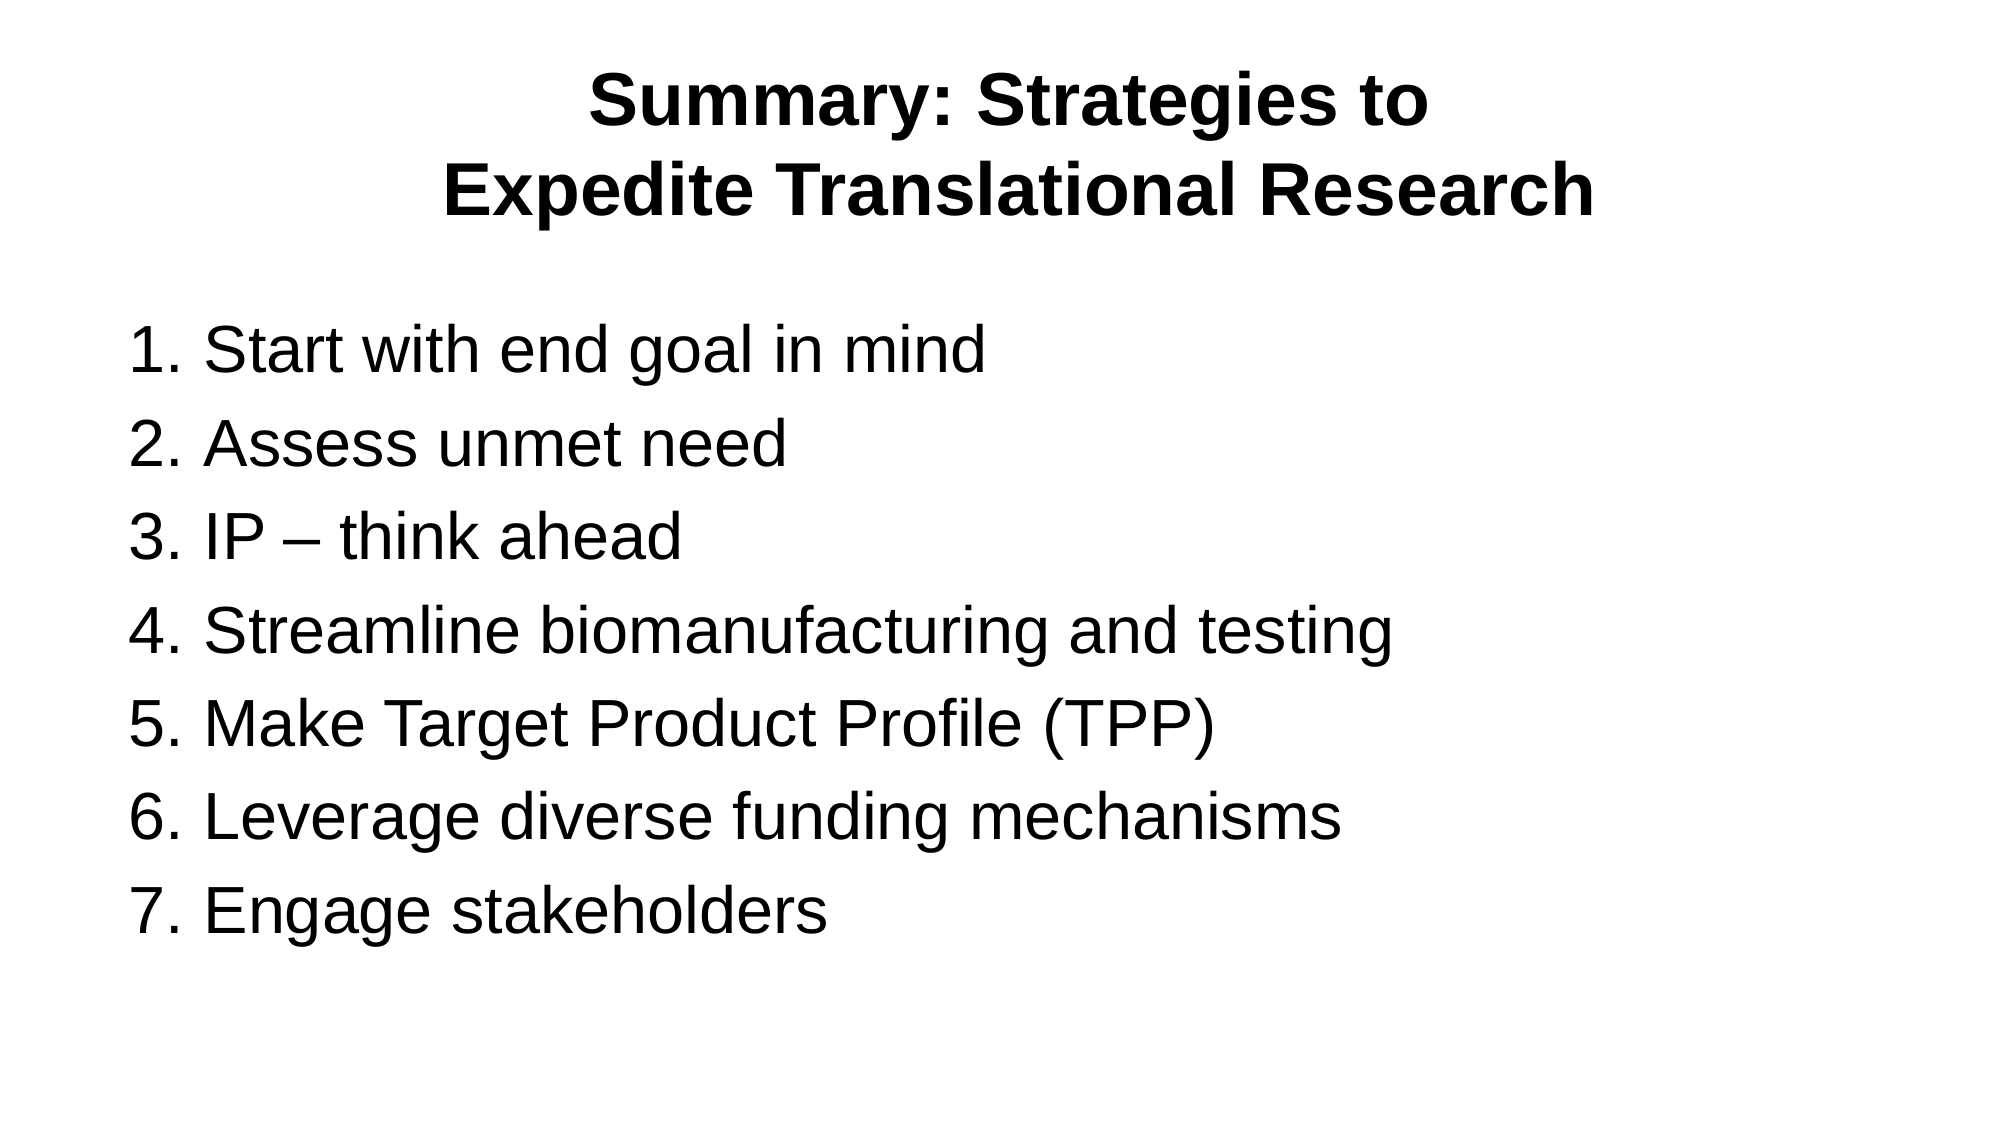

# Summary: Strategies to Expedite Translational Research
Start with end goal in mind
Assess unmet need
IP – think ahead
Streamline biomanufacturing and testing
Make Target Product Profile (TPP)
Leverage diverse funding mechanisms
Engage stakeholders